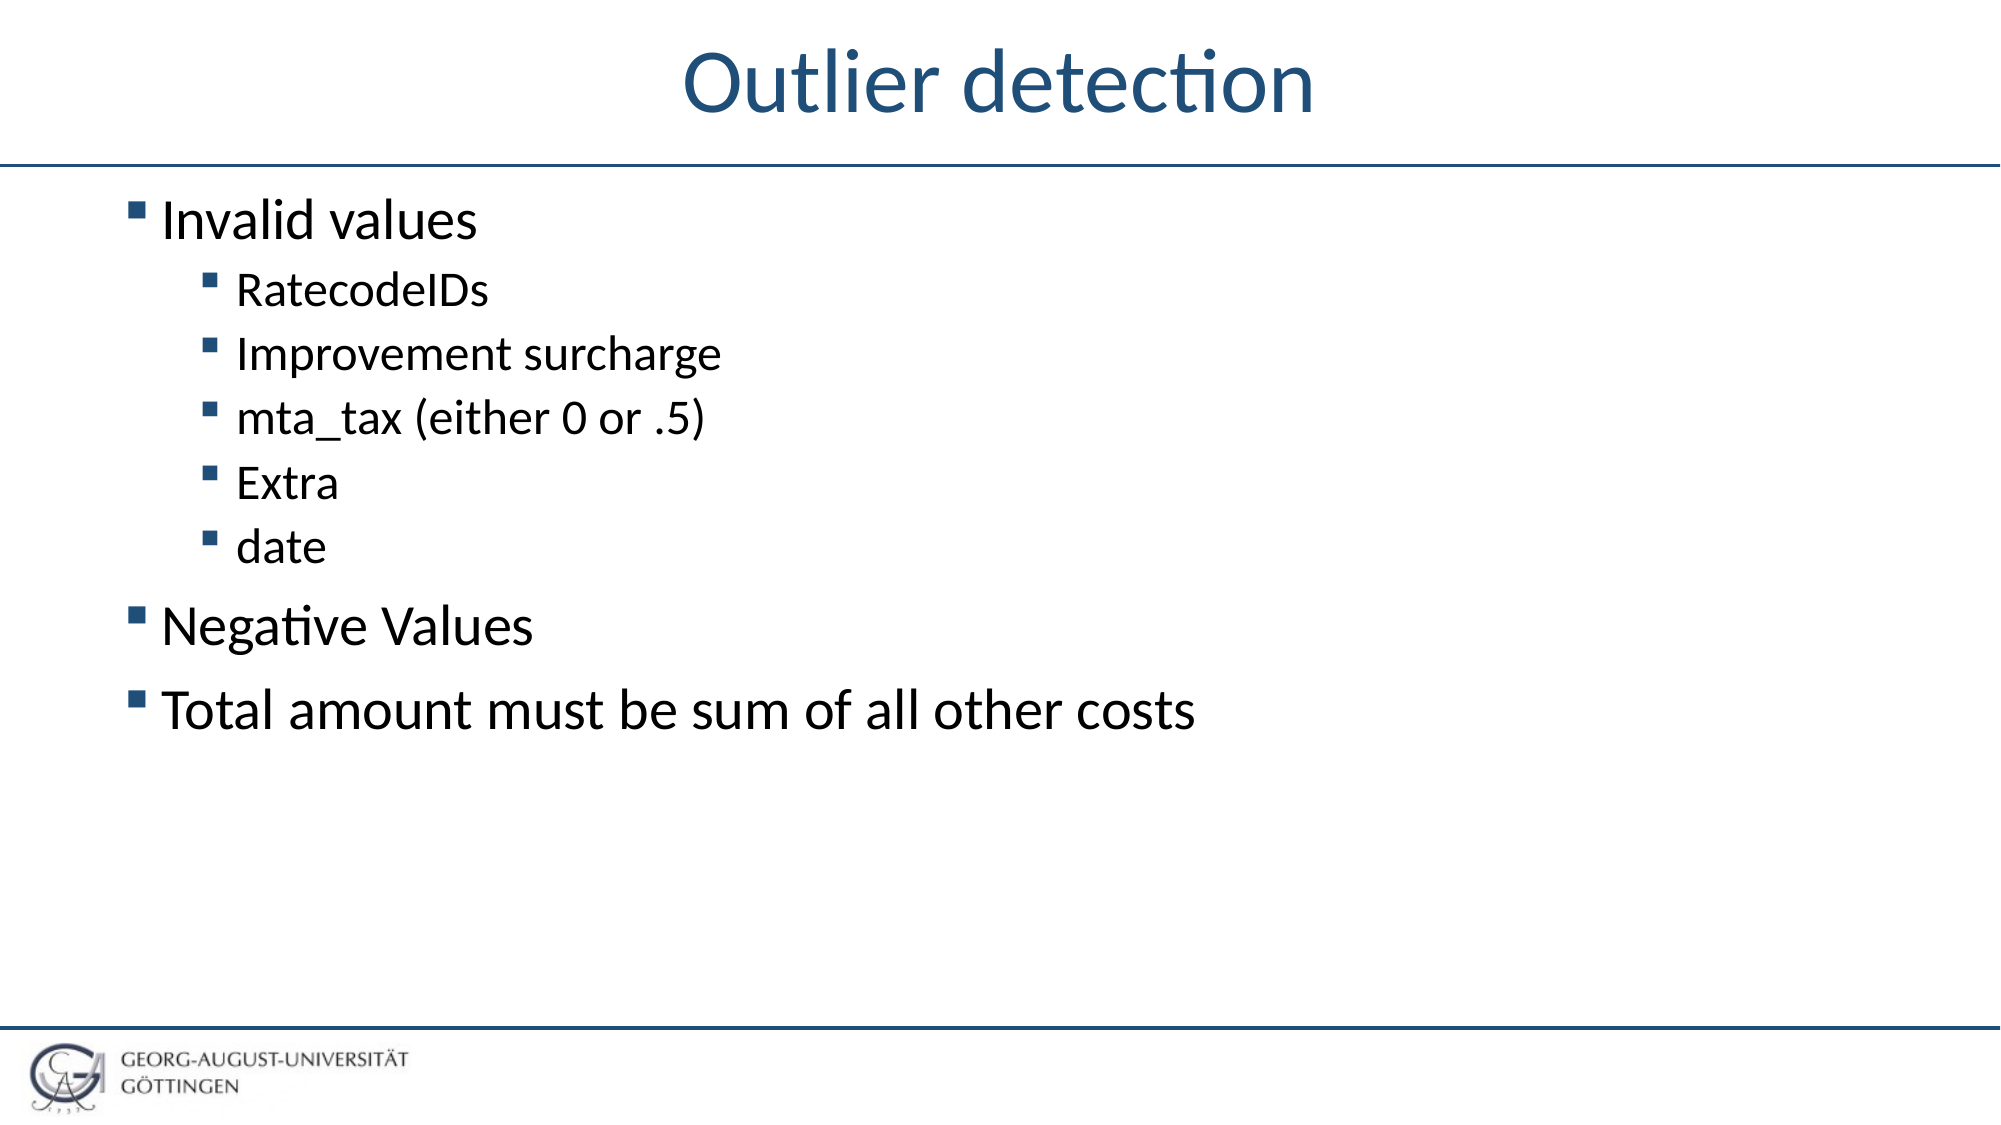

# Outlier detection
Invalid values
RatecodeIDs
Improvement surcharge
mta_tax (either 0 or .5)
Extra
date
Negative Values
Total amount must be sum of all other costs